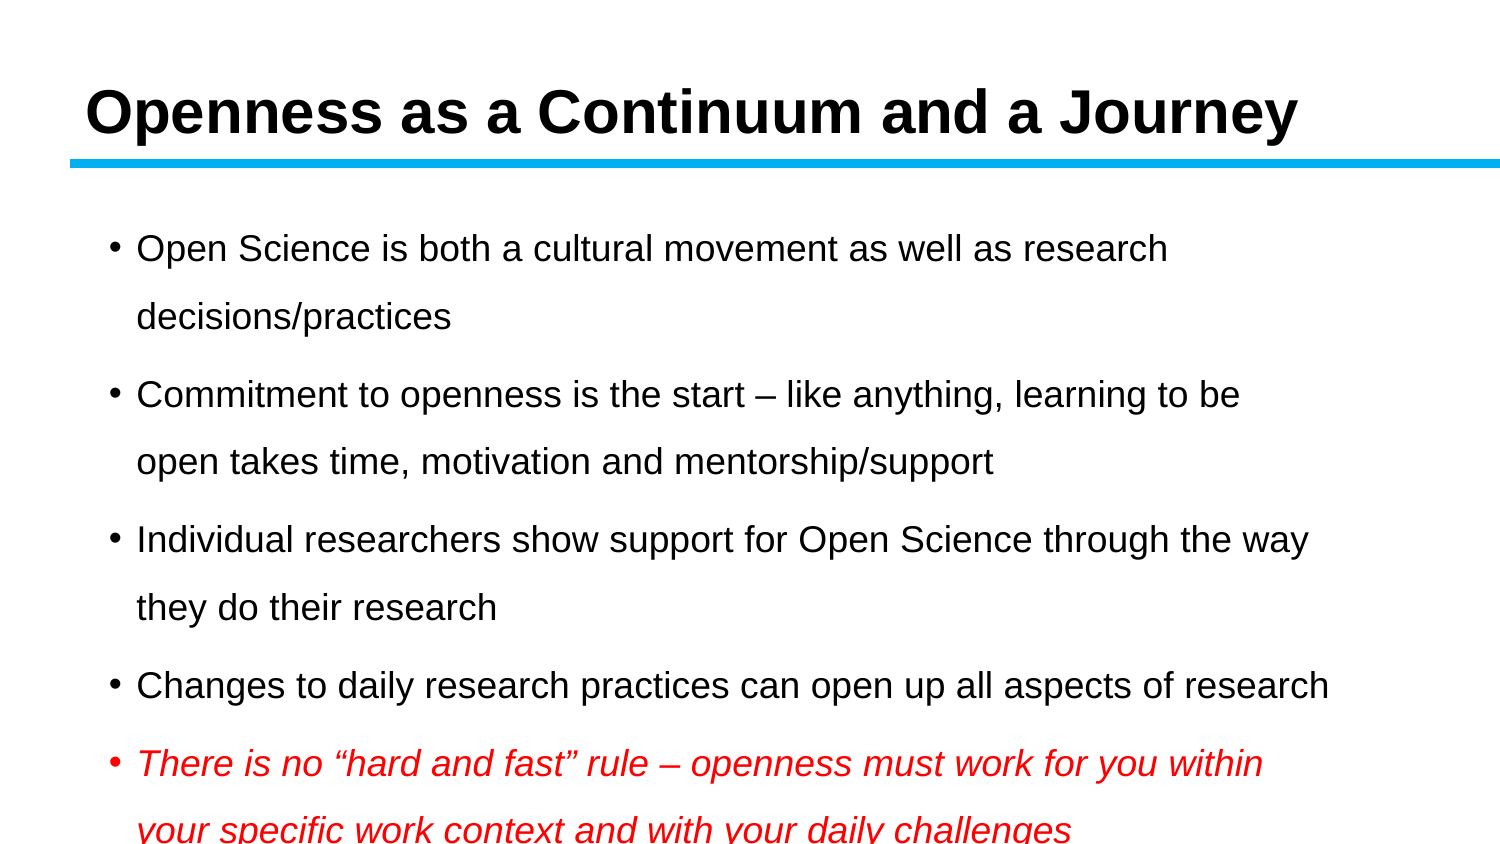

# Openness as a Continuum and a Journey
Open Science is both a cultural movement as well as research decisions/practices
Commitment to openness is the start – like anything, learning to be open takes time, motivation and mentorship/support
Individual researchers show support for Open Science through the way they do their research
Changes to daily research practices can open up all aspects of research
There is no “hard and fast” rule – openness must work for you within your specific work context and with your daily challenges